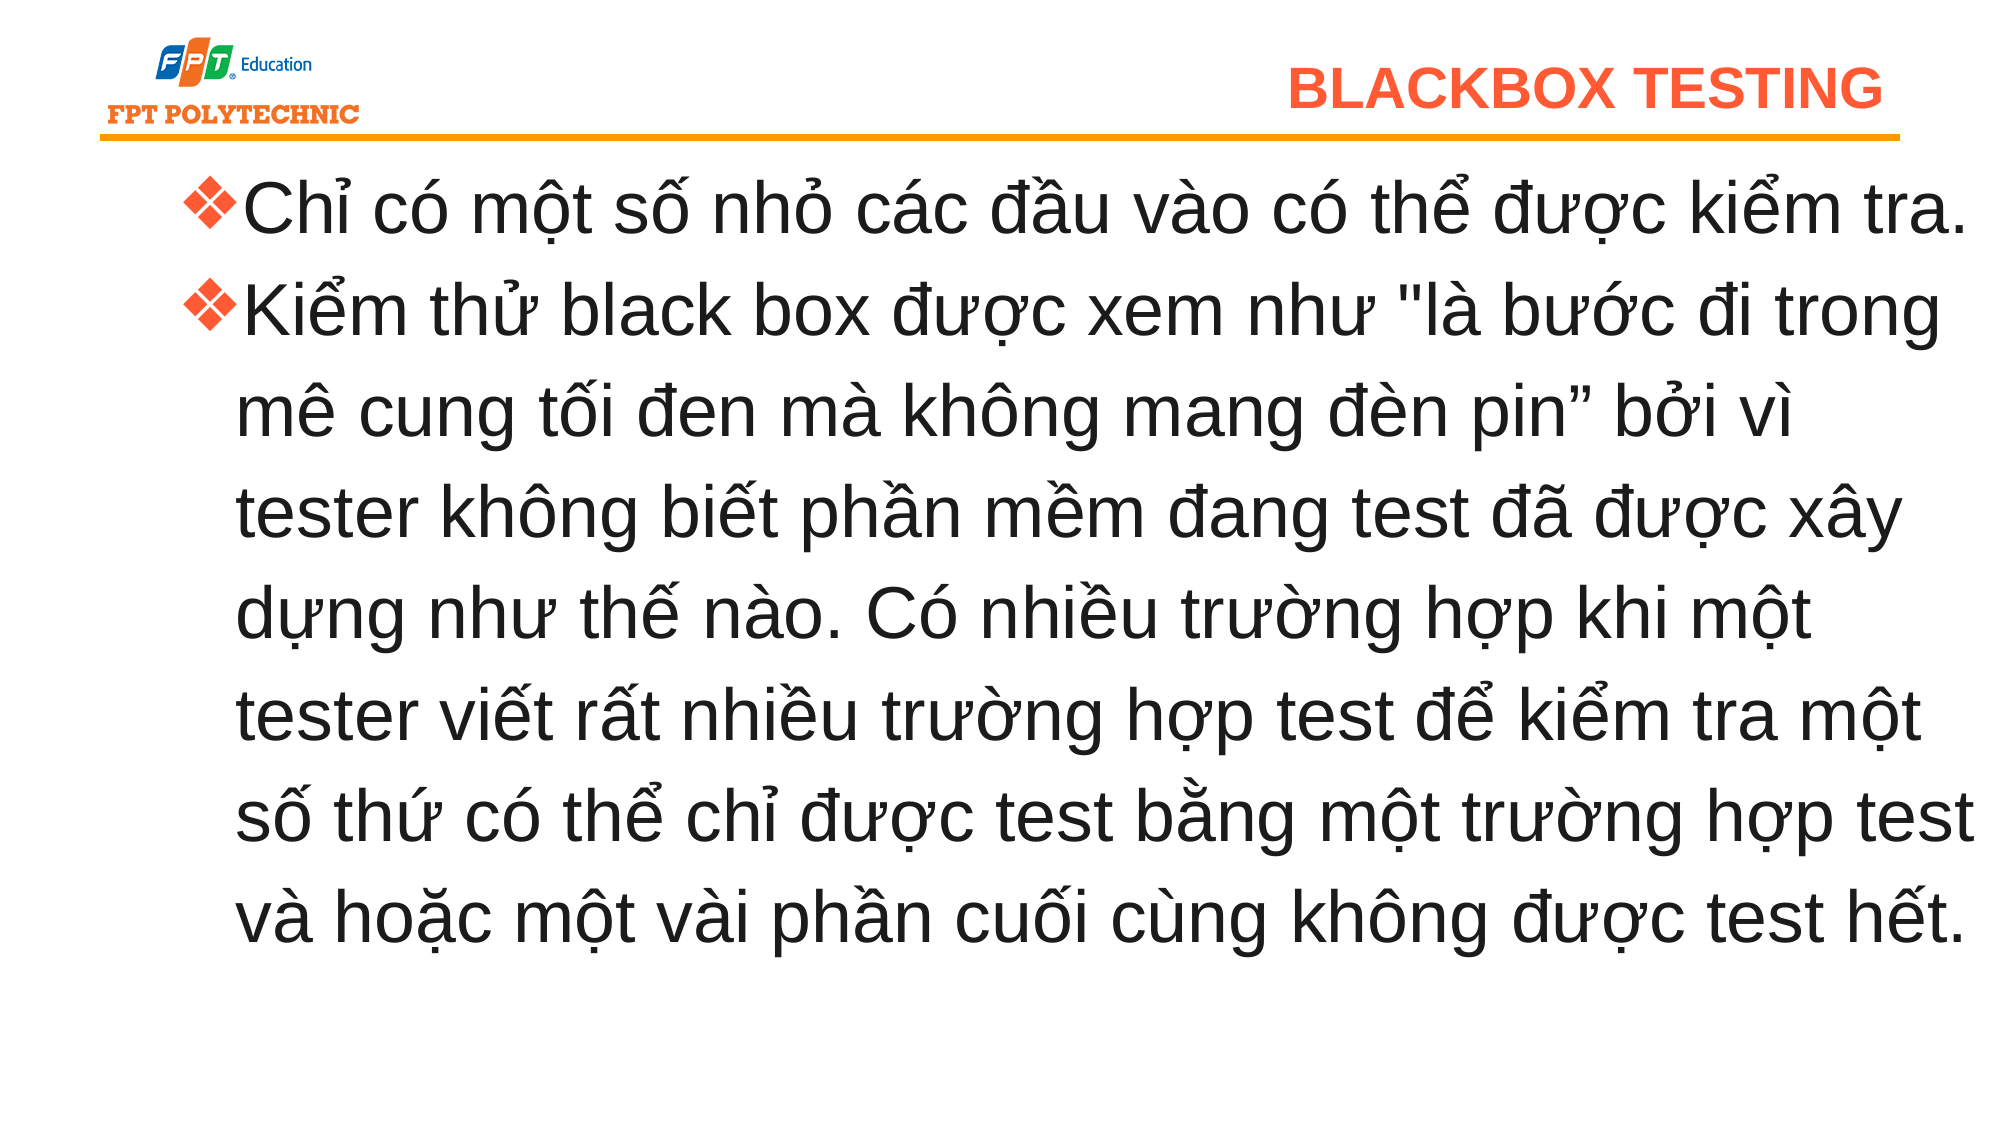

# blackbox testing
Chỉ có một số nhỏ các đầu vào có thể được kiểm tra.
Kiểm thử black box được xem như "là bước đi trong mê cung tối đen mà không mang đèn pin” bởi vì tester không biết phần mềm đang test đã được xây dựng như thế nào. Có nhiều trường hợp khi một tester viết rất nhiều trường hợp test để kiểm tra một số thứ có thể chỉ được test bằng một trường hợp test và hoặc một vài phần cuối cùng không được test hết.